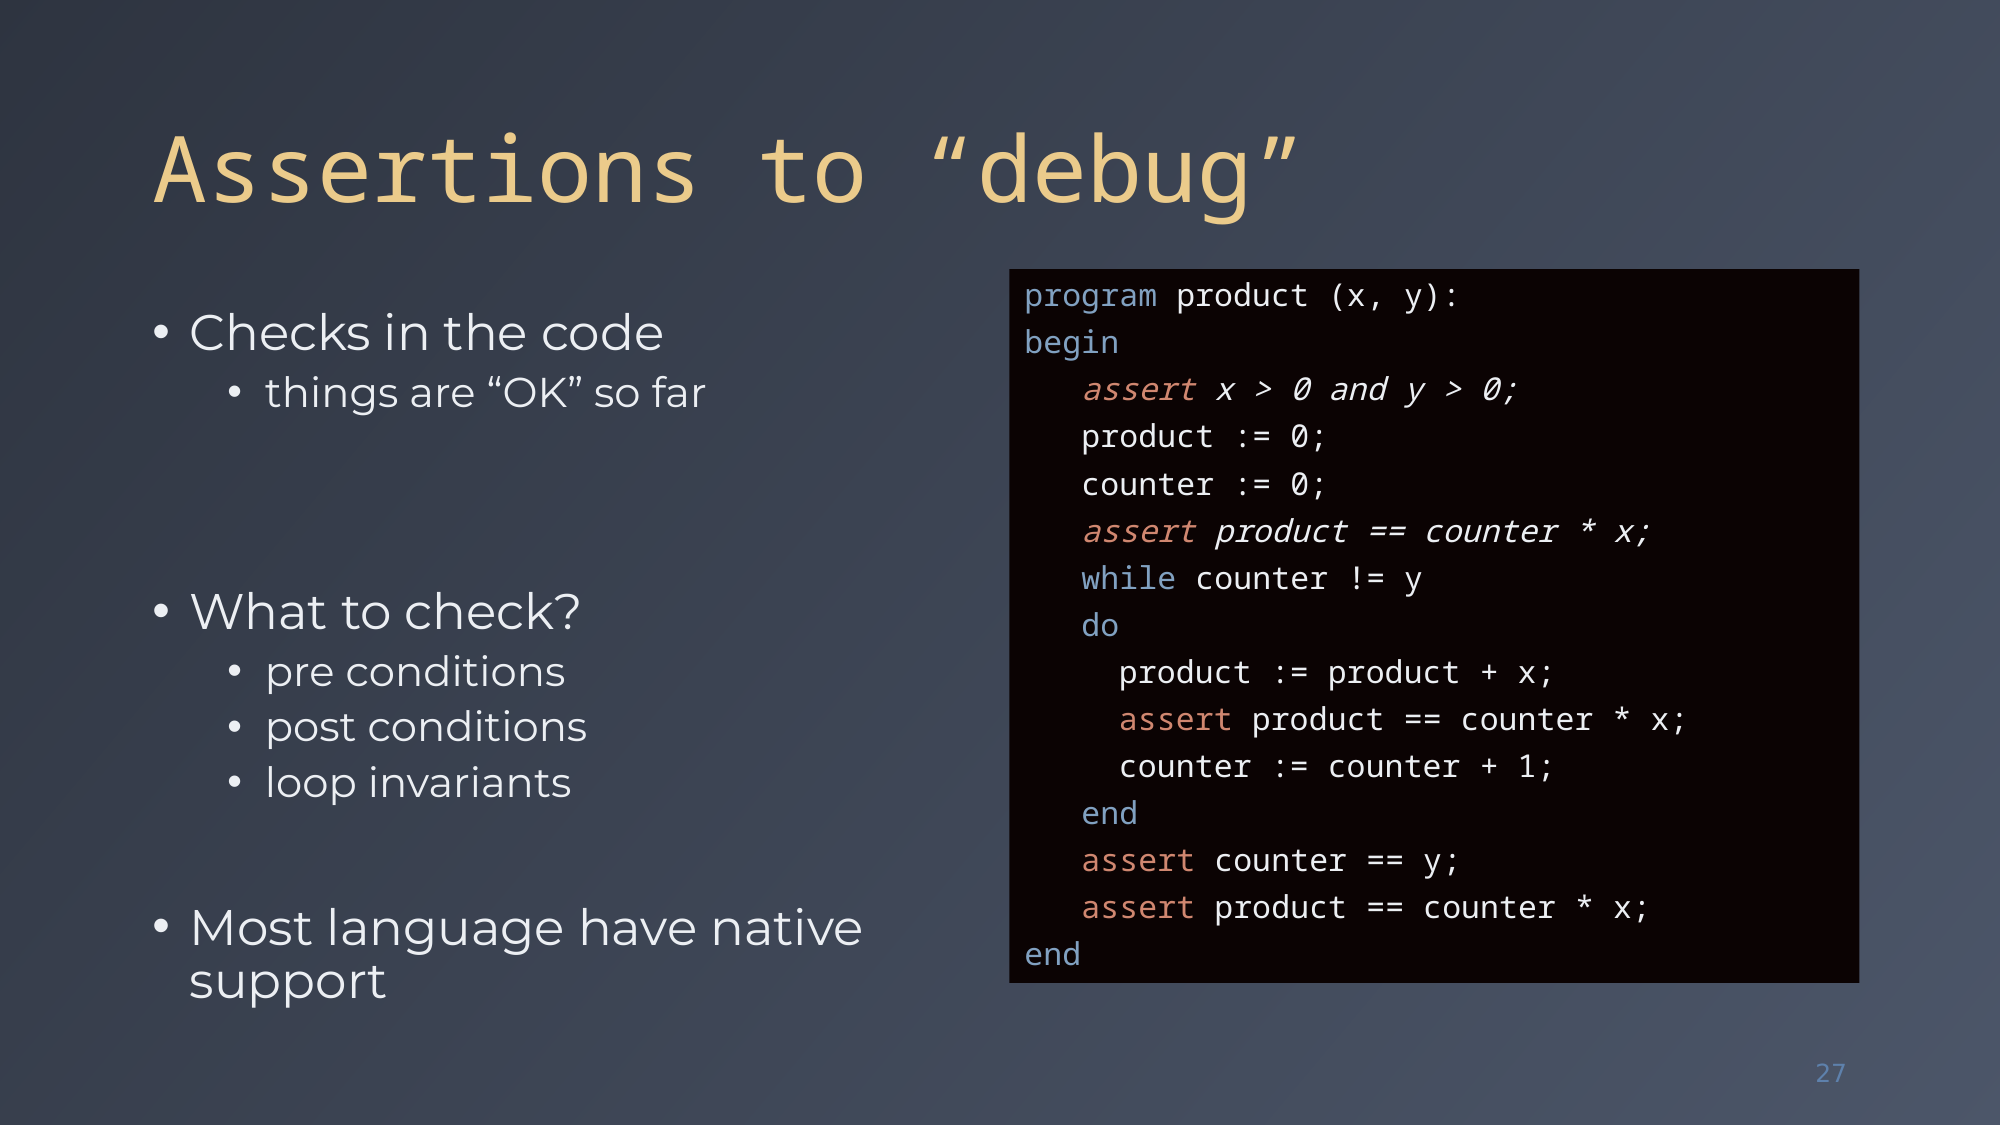

# Assertions to “debug”
program product (x, y):
begin
   assert x > 0 and y > 0;
   product := 0;
   counter := 0;
   assert product == counter * x;
   while counter != y
   do
	product := product + x;
	assert product == counter * x;
	counter := counter + 1;
   end
   assert counter == y;
   assert product == counter * x;
end
Checks in the code
things are “OK” so far

What to check?
pre conditions
post conditions
loop invariants

Most language have native support
27